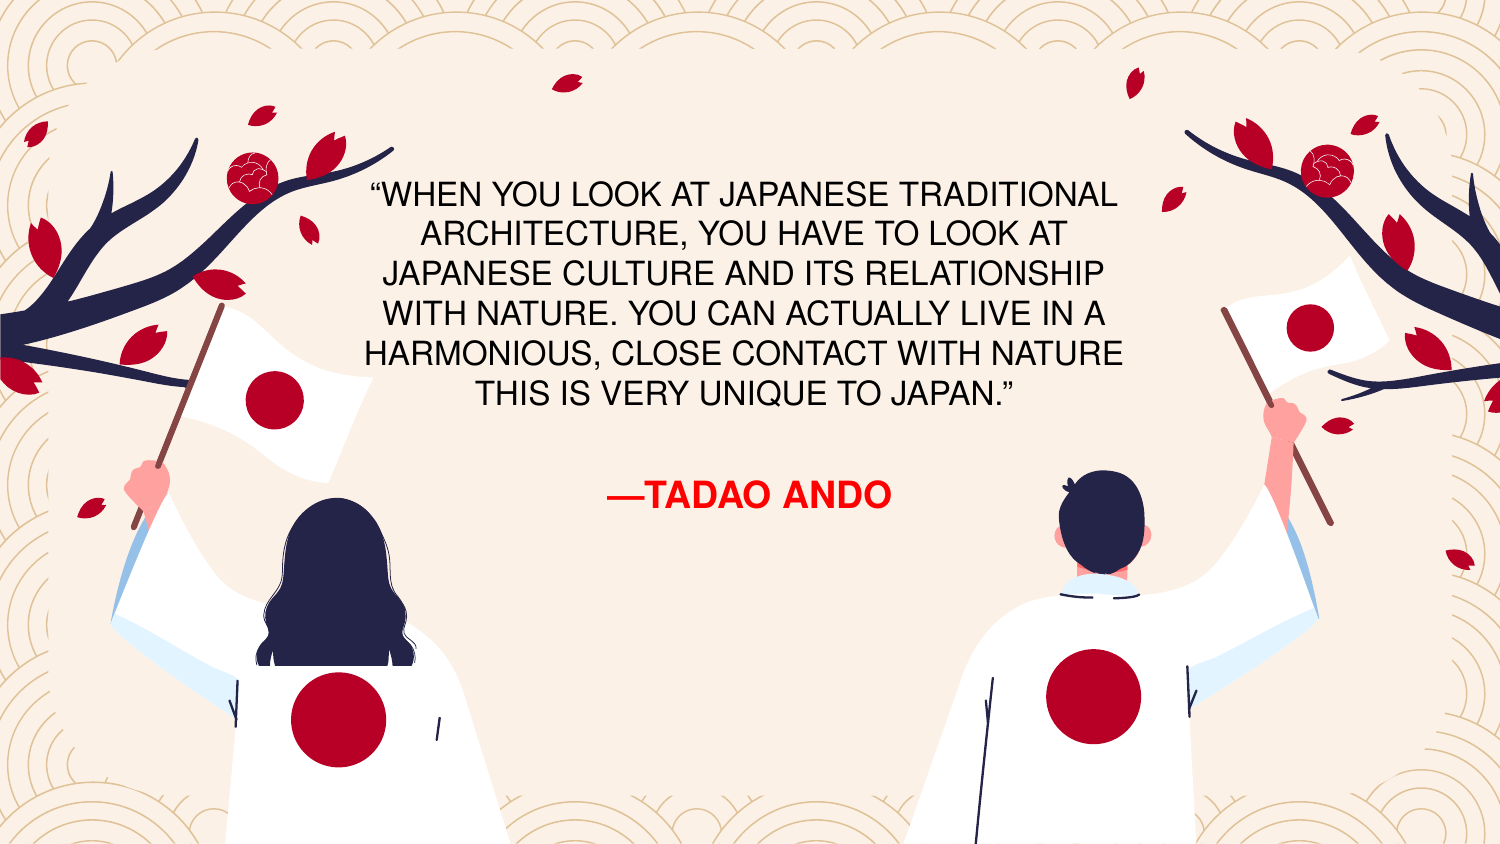

“WHEN YOU LOOK AT JAPANESE TRADITIONAL ARCHITECTURE, YOU HAVE TO LOOK AT JAPANESE CULTURE AND ITS RELATIONSHIP WITH NATURE. YOU CAN ACTUALLY LIVE IN A HARMONIOUS, CLOSE CONTACT WITH NATURE THIS is VERY UNIQUE TO JAPAN.”

—TADAO ANDO